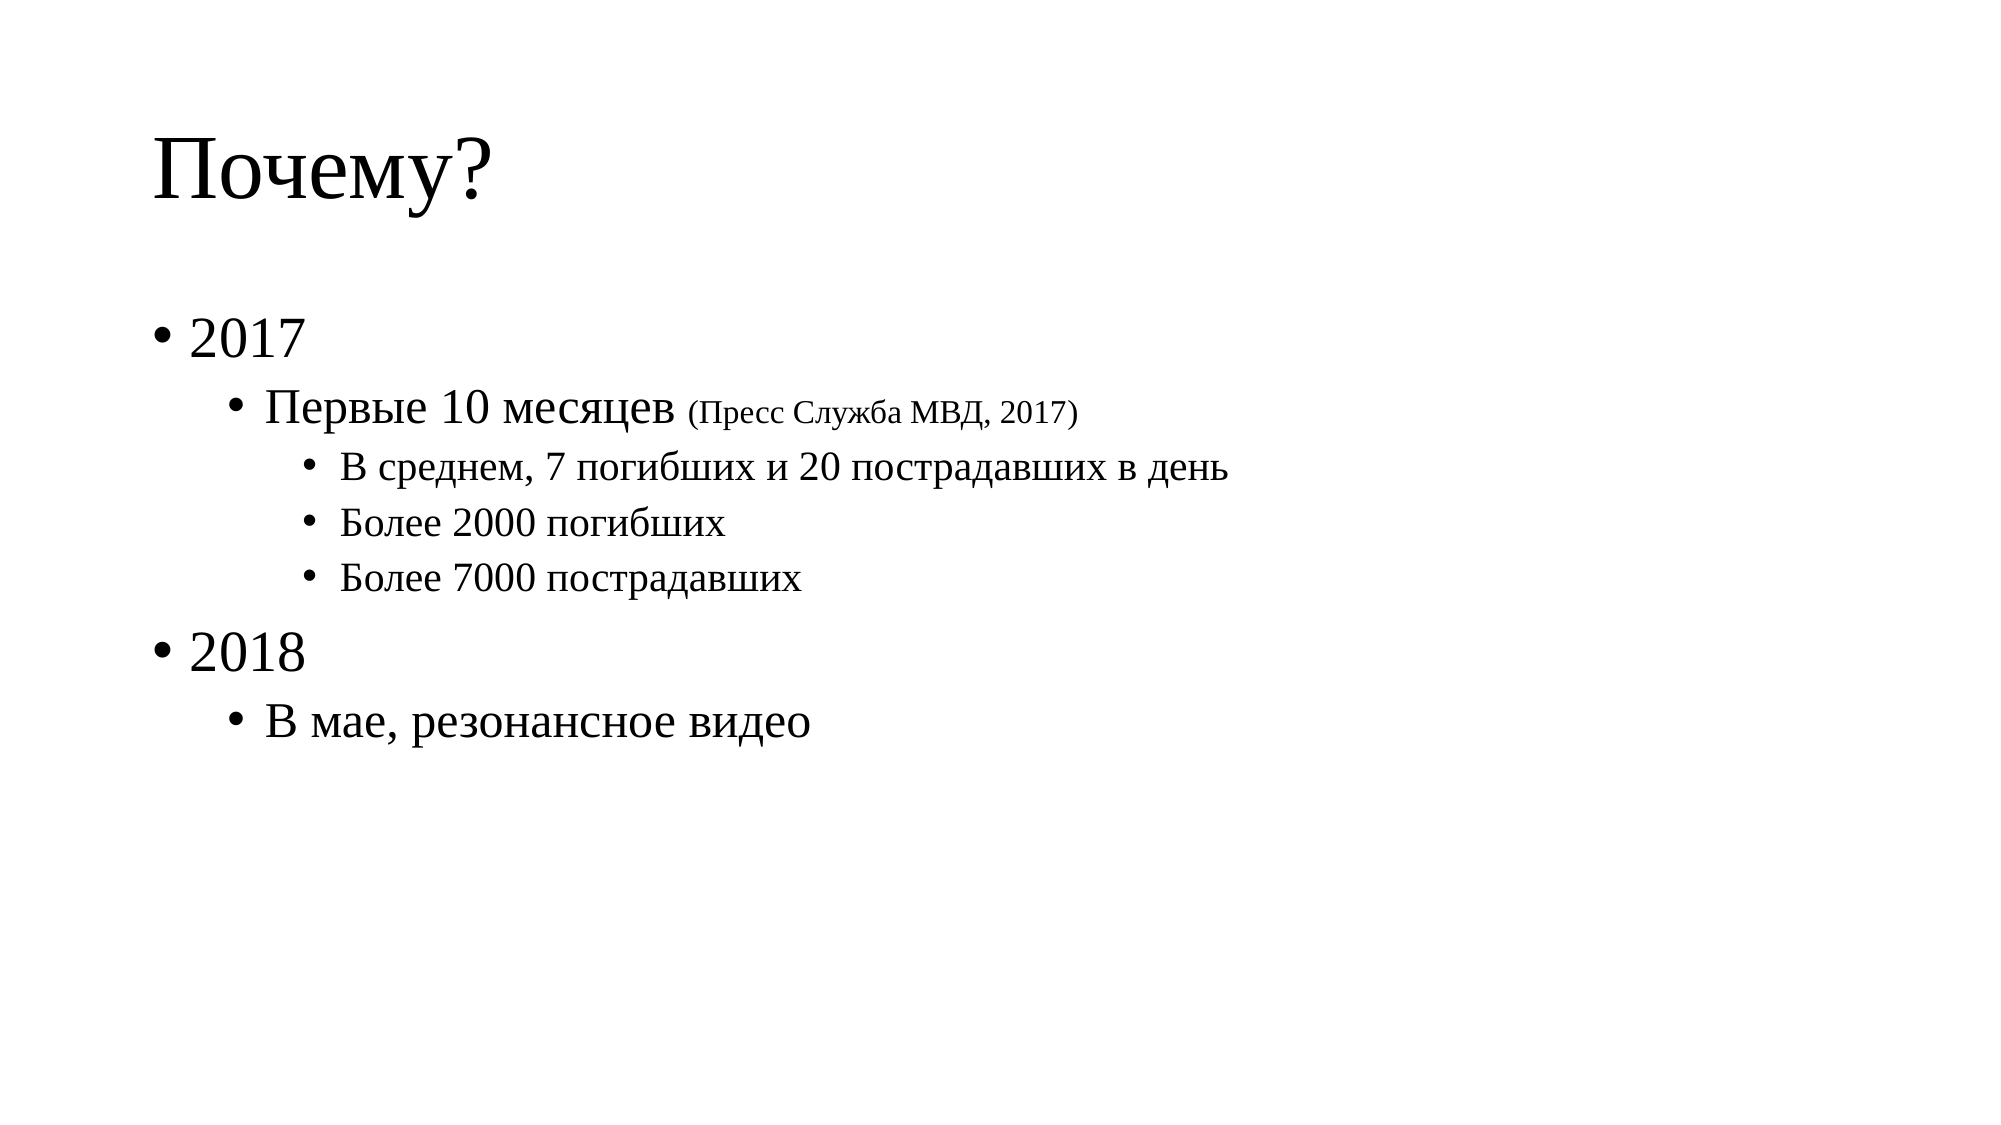

# Почему?
2017
Первые 10 месяцев (Пресс Служба МВД, 2017)
В среднем, 7 погибших и 20 пострадавших в день
Более 2000 погибших
Более 7000 пострадавших
2018
В мае, резонансное видео